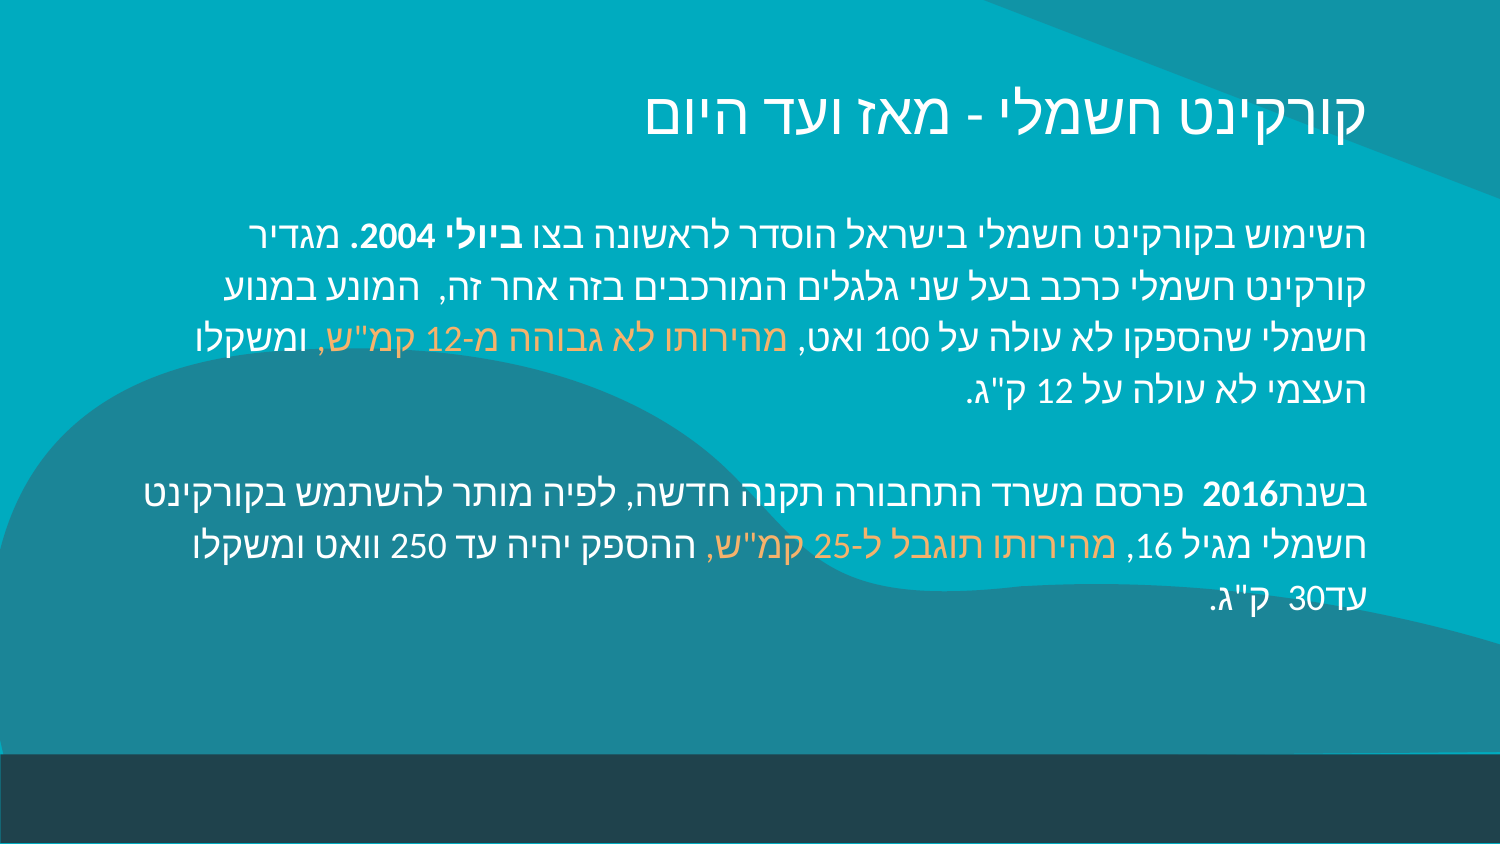

# קורקינט חשמלי - מאז ועד היום
השימוש בקורקינט חשמלי בישראל הוסדר לראשונה בצו ביולי 2004. מגדיר קורקינט חשמלי כרכב בעל שני גלגלים המורכבים בזה אחר זה,  המונע במנוע חשמלי שהספקו לא עולה על 100 ואט, מהירותו לא גבוהה מ-12 קמ"ש, ומשקלו העצמי לא עולה על 12 ק"ג.

בשנת2016  פרסם משרד התחבורה תקנה חדשה, לפיה מותר להשתמש בקורקינט חשמלי מגיל 16, מהירותו תוגבל ל-25 קמ"ש, ההספק יהיה עד 250 וואט ומשקלו עד30  ק"ג.